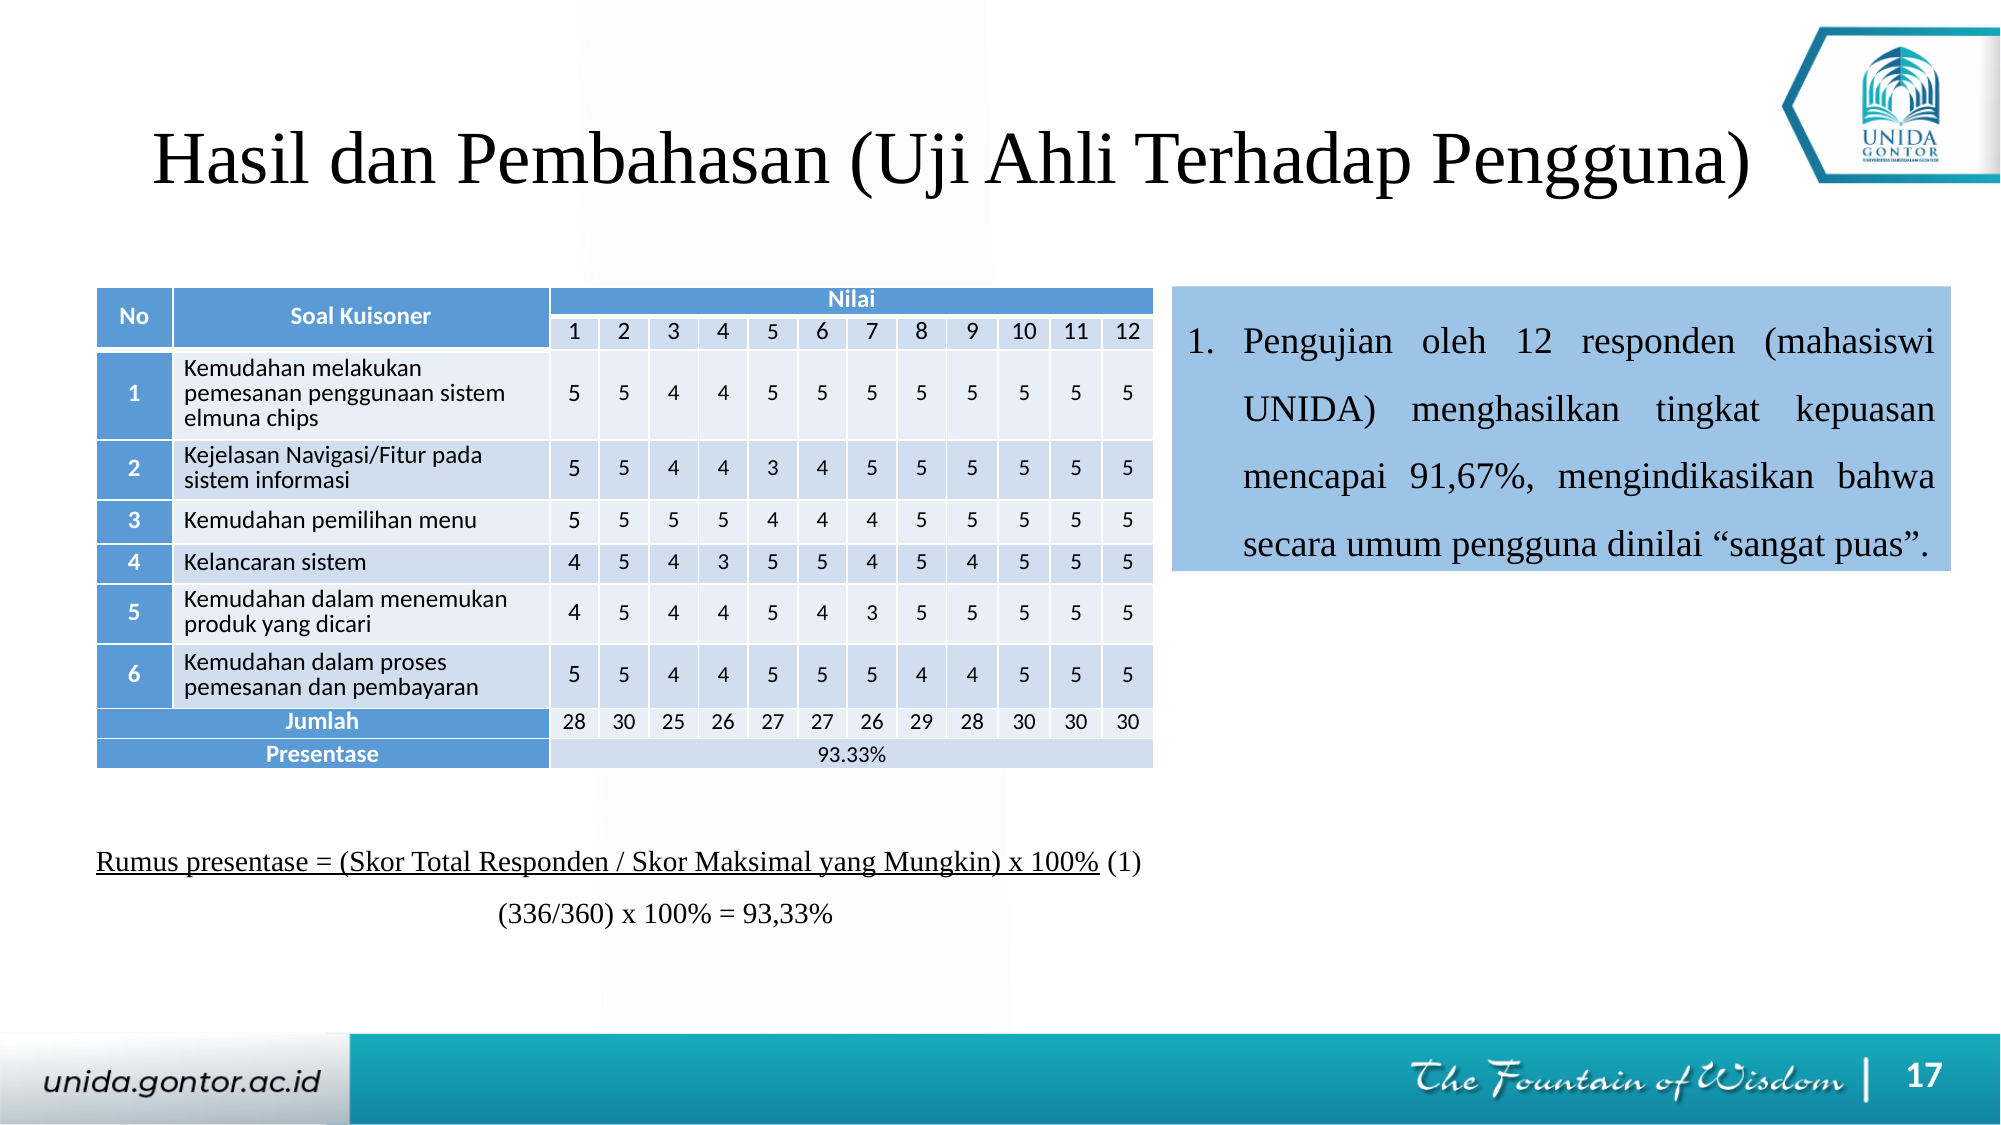

# Hasil dan Pembahasan (Uji Ahli Terhadap Pengguna)
Pengujian oleh 12 responden (mahasiswi UNIDA) menghasilkan tingkat kepuasan mencapai 91,67%, mengindikasikan bahwa secara umum pengguna dinilai “sangat puas”.
| No | Soal Kuisoner | Nilai |  |  |  |  |  |  |  |  |  |  |  |
| --- | --- | --- | --- | --- | --- | --- | --- | --- | --- | --- | --- | --- | --- |
|  |  | 1 | 2 | 3 | 4 | 5 | 6 | 7 | 8 | 9 | 10 | 11 | 12 |
| 1 | Kemudahan melakukan pemesanan penggunaan sistem elmuna chips | 5 | 5 | 4 | 4 | 5 | 5 | 5 | 5 | 5 | 5 | 5 | 5 |
| 2 | Kejelasan Navigasi/Fitur pada sistem informasi | 5 | 5 | 4 | 4 | 3 | 4 | 5 | 5 | 5 | 5 | 5 | 5 |
| 3 | Kemudahan pemilihan menu | 5 | 5 | 5 | 5 | 4 | 4 | 4 | 5 | 5 | 5 | 5 | 5 |
| 4 | Kelancaran sistem | 4 | 5 | 4 | 3 | 5 | 5 | 4 | 5 | 4 | 5 | 5 | 5 |
| 5 | Kemudahan dalam menemukan produk yang dicari | 4 | 5 | 4 | 4 | 5 | 4 | 3 | 5 | 5 | 5 | 5 | 5 |
| 6 | Kemudahan dalam proses pemesanan dan pembayaran | 5 | 5 | 4 | 4 | 5 | 5 | 5 | 4 | 4 | 5 | 5 | 5 |
| Jumlah |  | 28 | 30 | 25 | 26 | 27 | 27 | 26 | 29 | 28 | 30 | 30 | 30 |
| Presentase |  | 93.33% |  |  |  |  |  |  |  |  |  |  |  |
Rumus presentase = (Skor Total Responden / Skor Maksimal yang Mungkin) x 100% (1)
                                           (336/360) x 100% = 93,33%